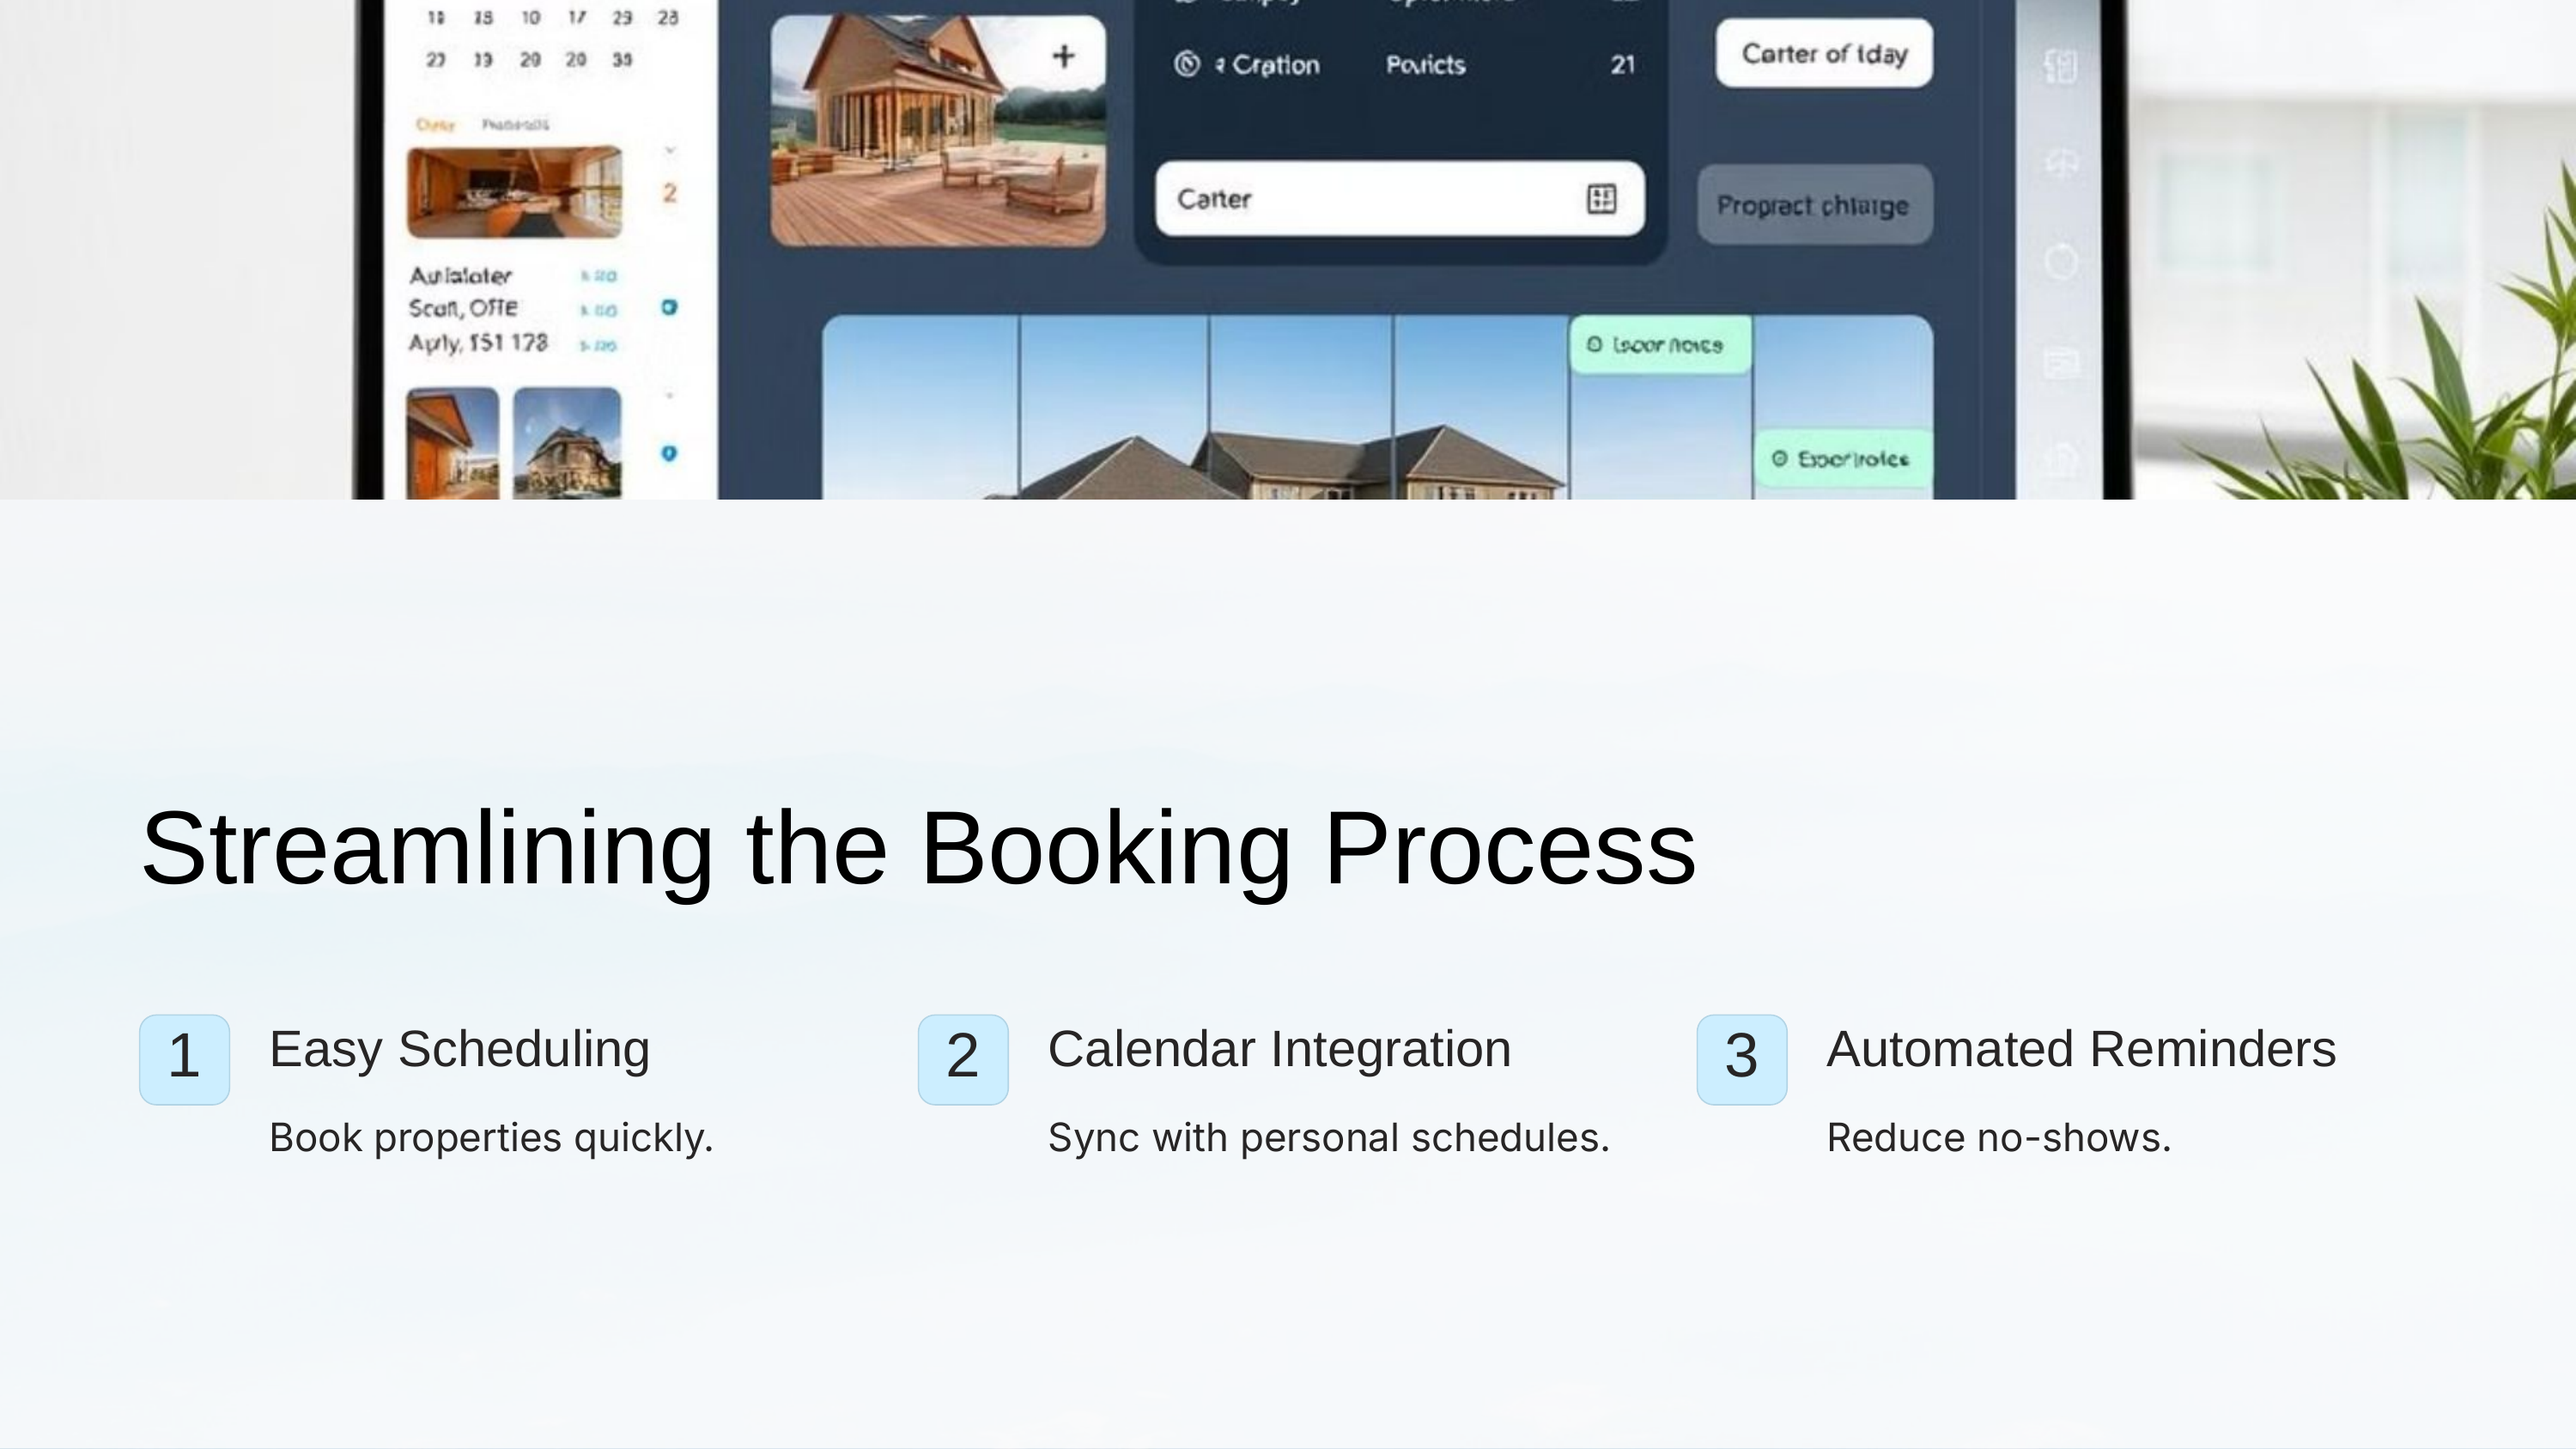

Streamlining the Booking Process

Easy Scheduling

Calendar Integration

Automated Reminders

1

2

3

Book properties quickly.

Sync with personal schedules.

Reduce no-shows.